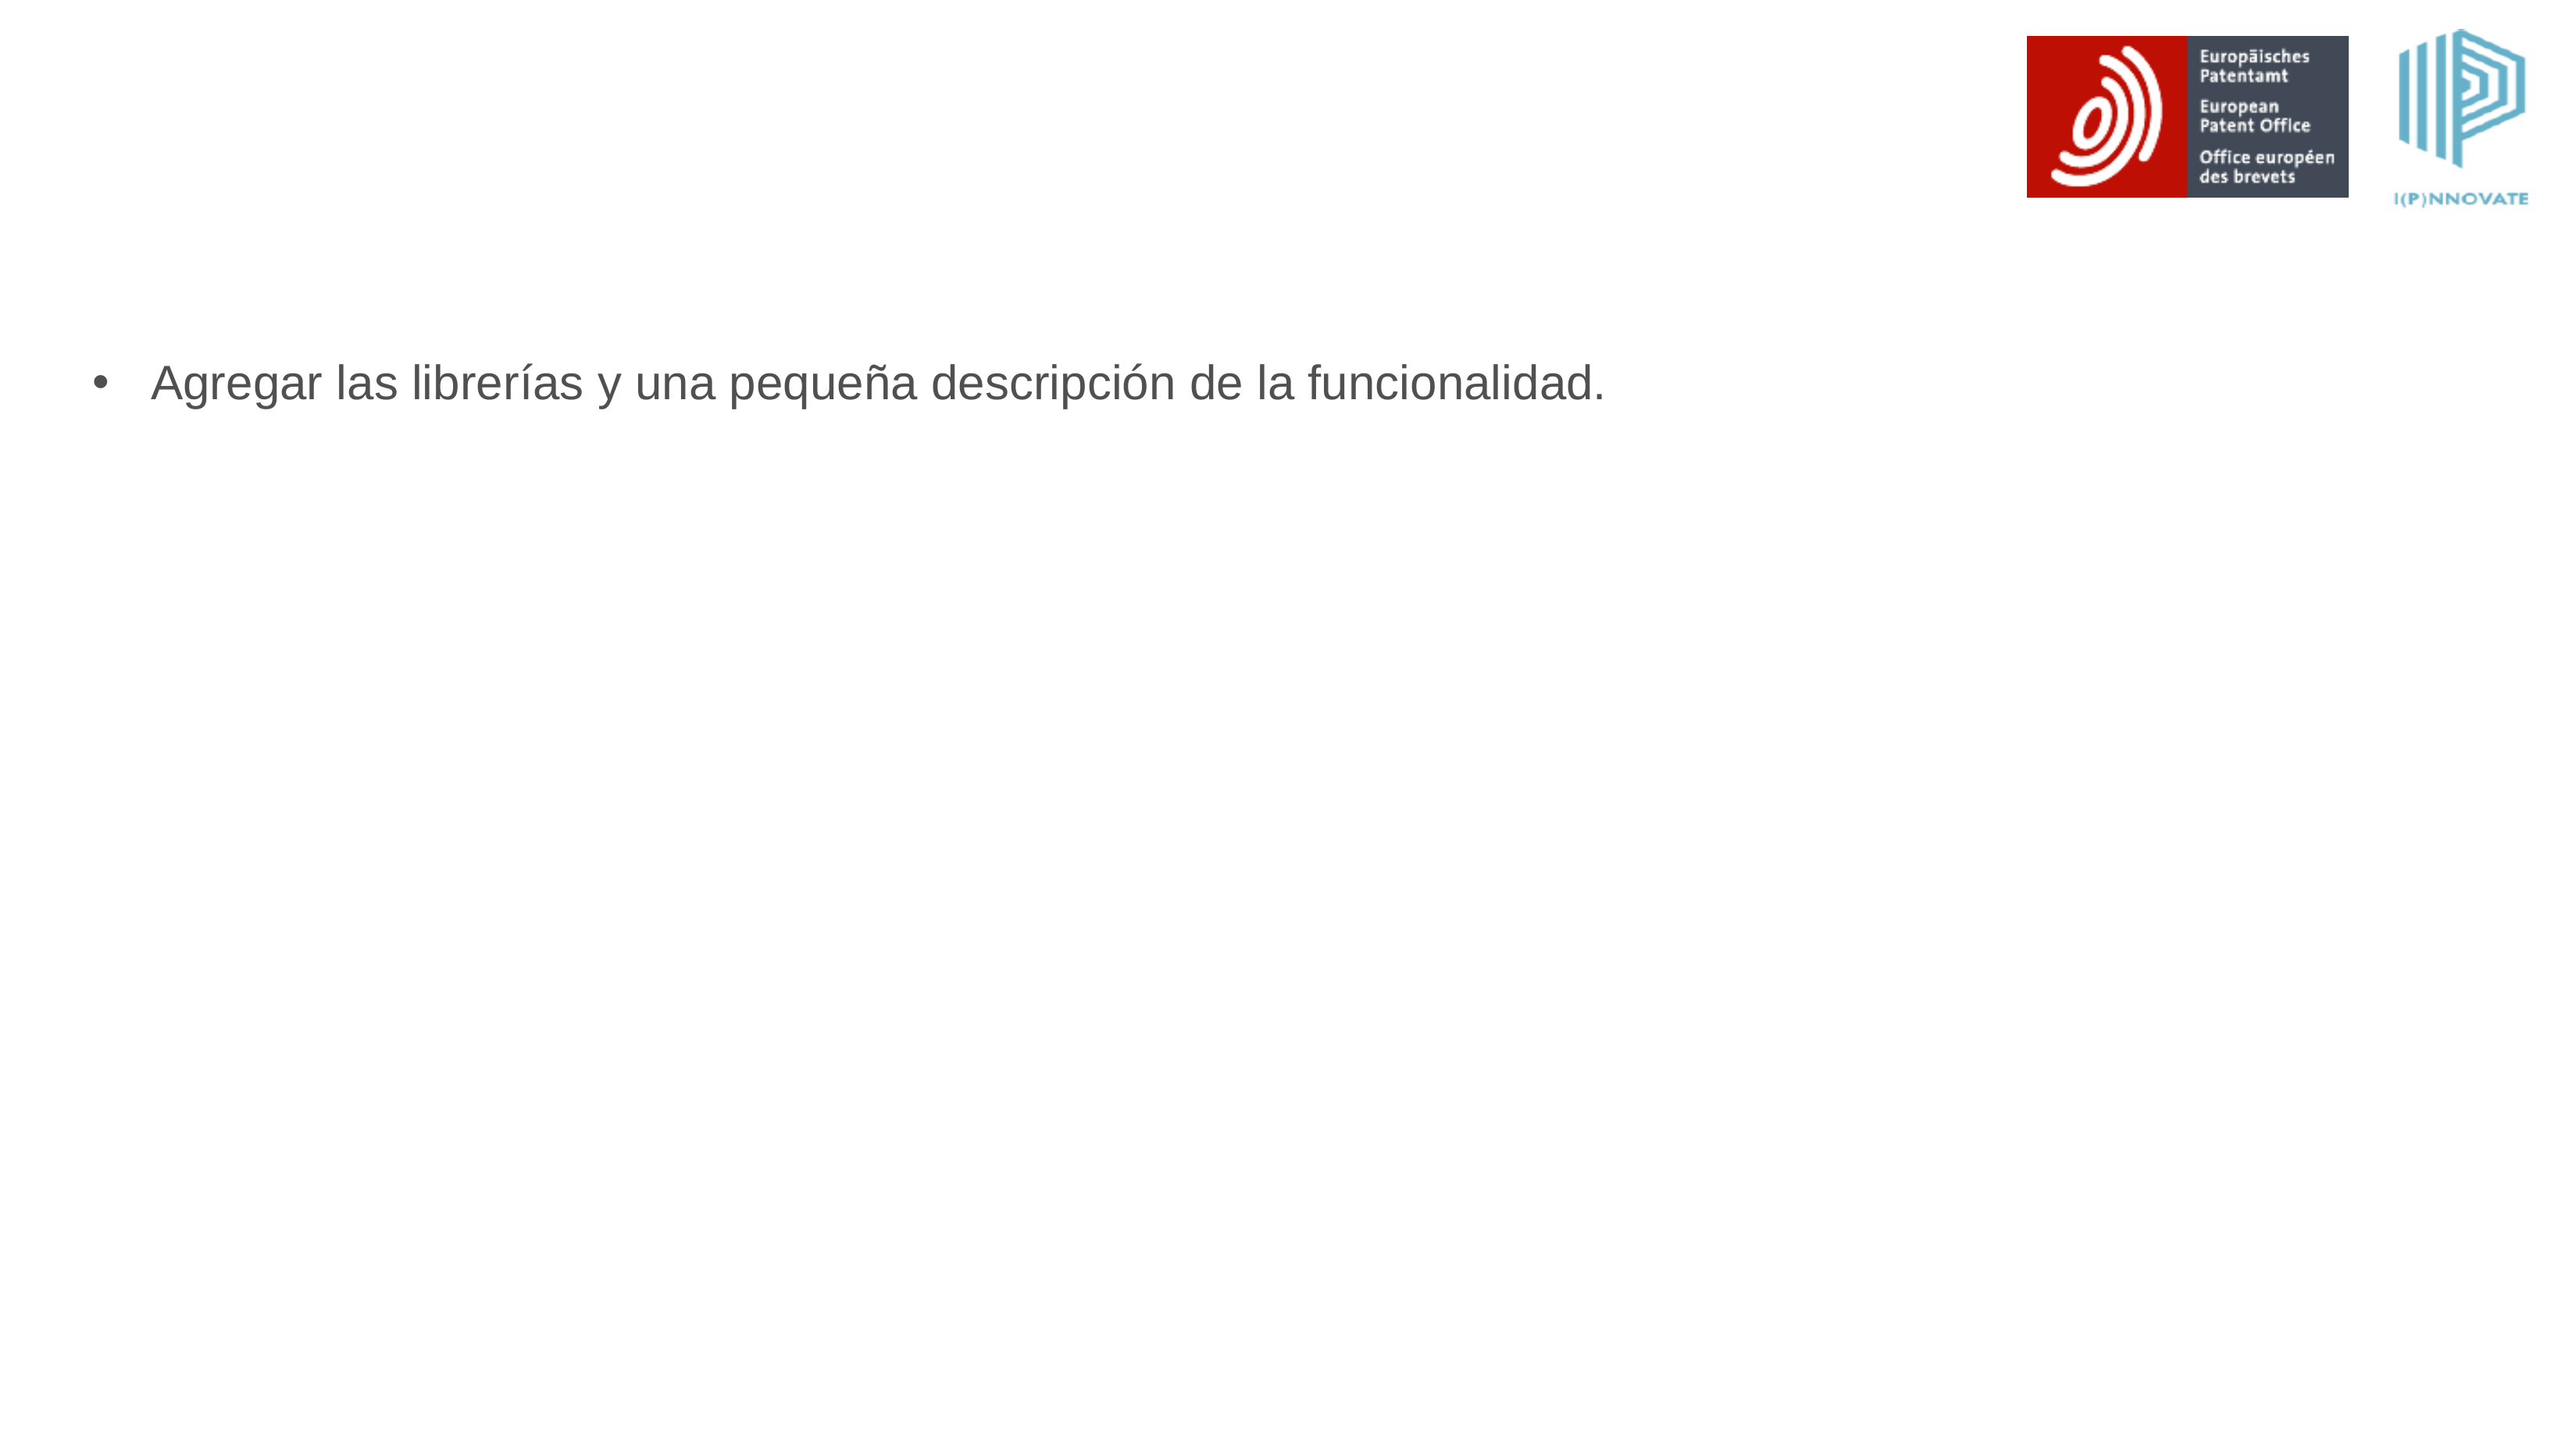

#
Agregar las librerías y una pequeña descripción de la funcionalidad.